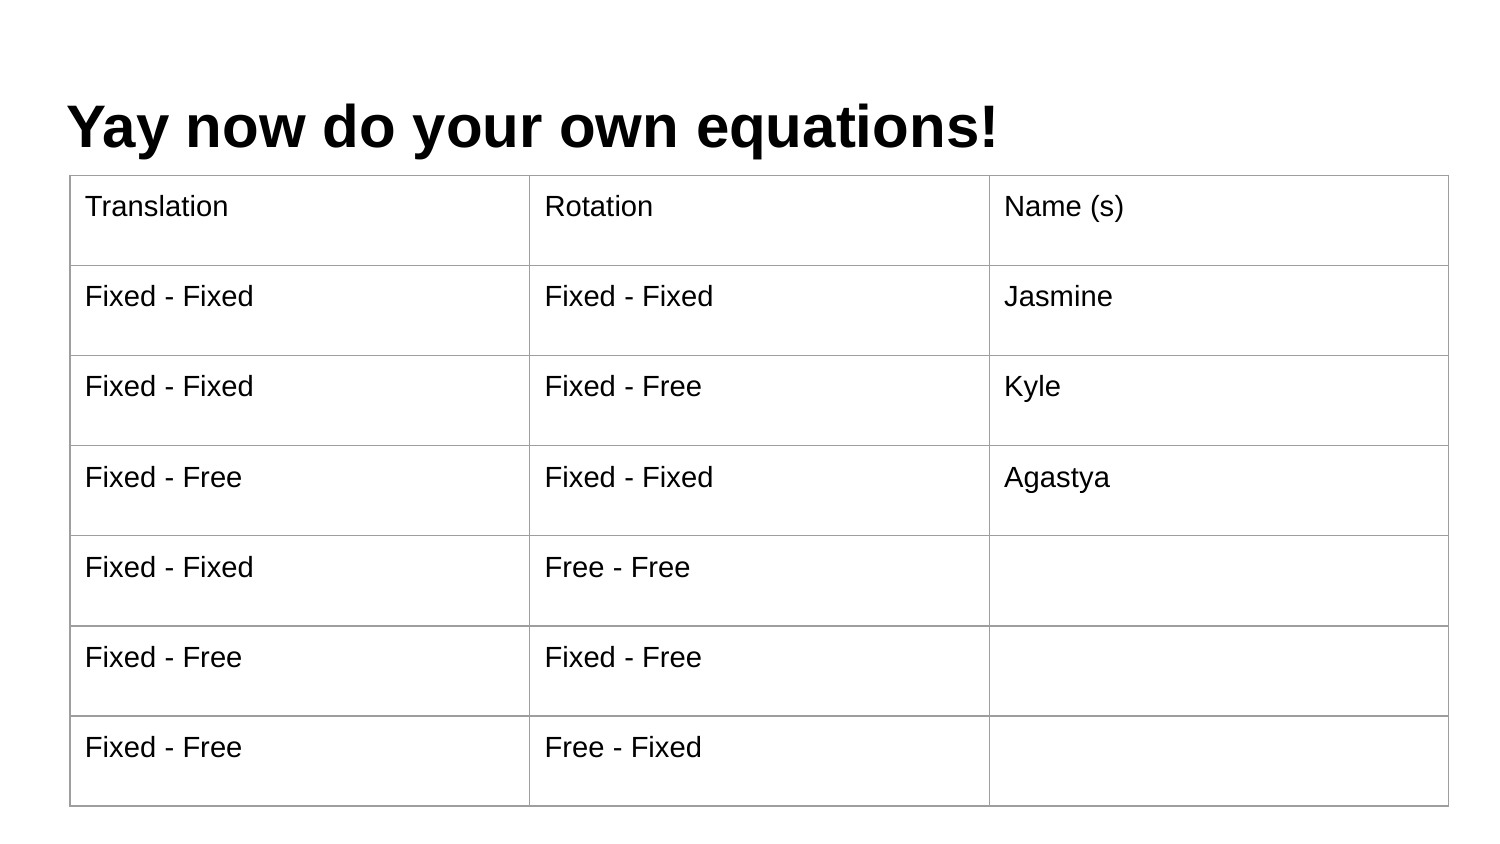

# Yay now do your own equations!
| Translation | Rotation | Name (s) |
| --- | --- | --- |
| Fixed - Fixed | Fixed - Fixed | Jasmine |
| Fixed - Fixed | Fixed - Free | Kyle |
| Fixed - Free | Fixed - Fixed | Agastya |
| Fixed - Fixed | Free - Free |  |
| Fixed - Free | Fixed - Free |  |
| Fixed - Free | Free - Fixed |  |